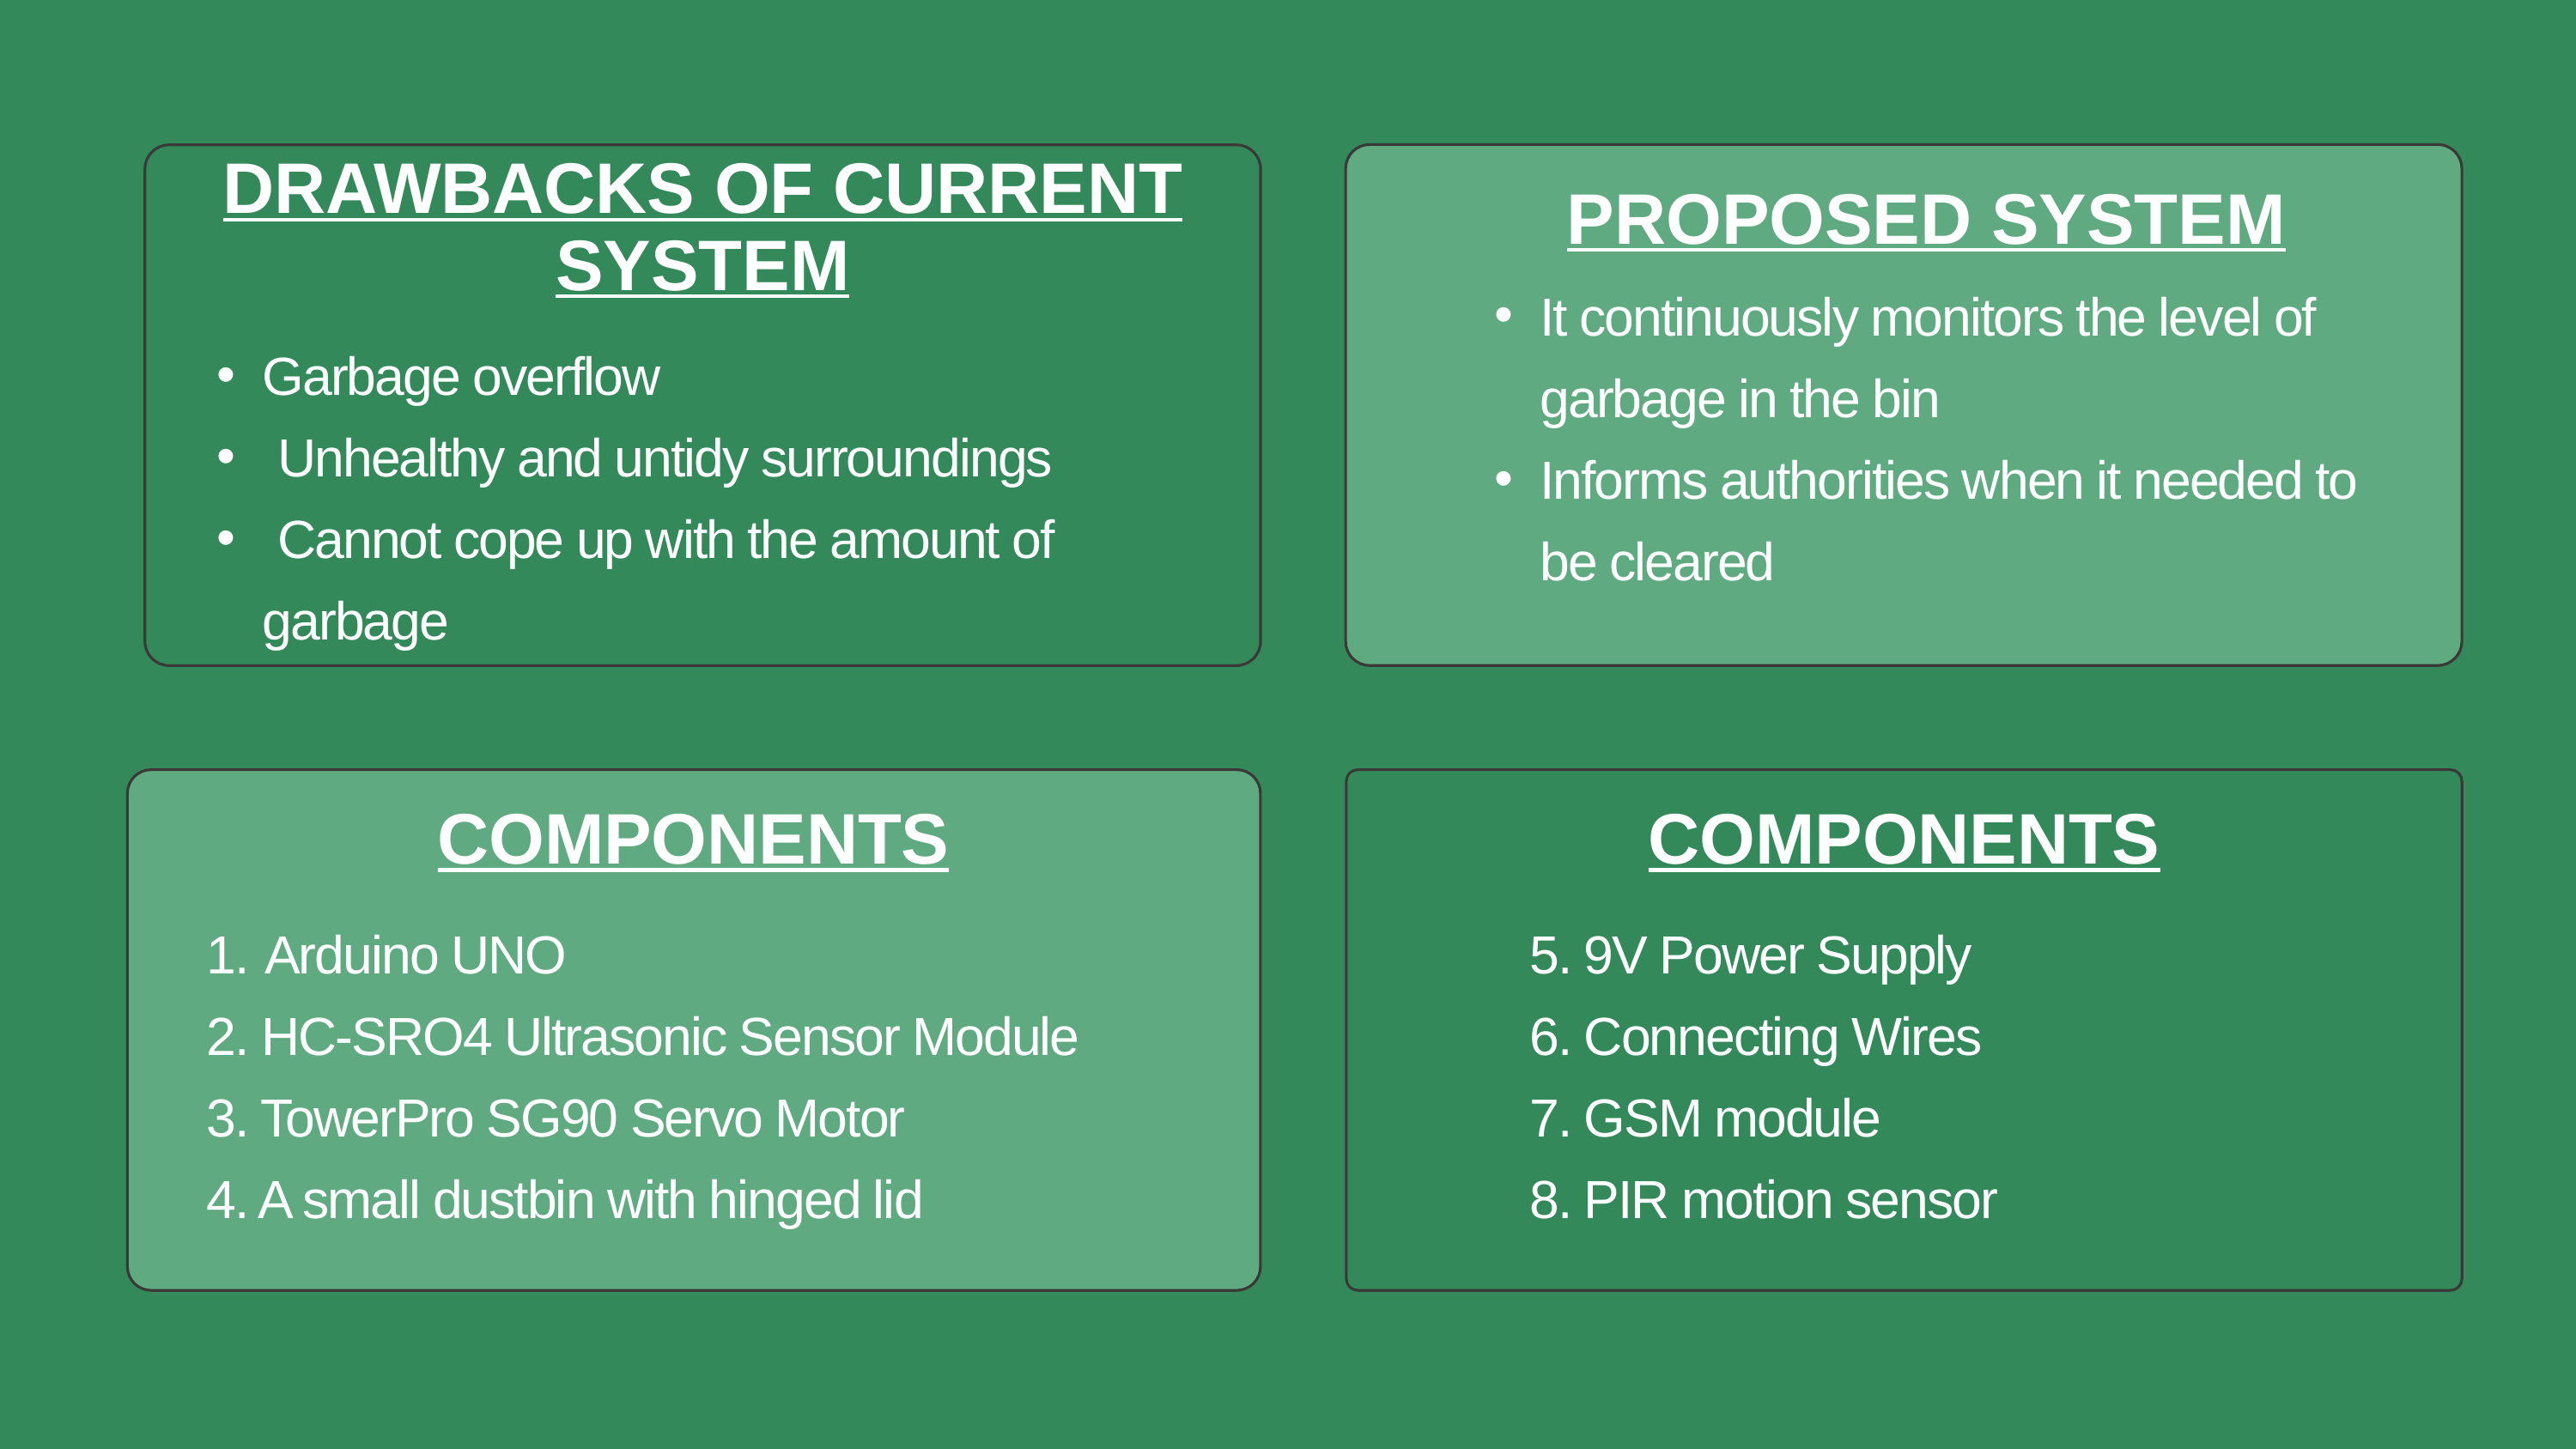

DRAWBACKS OF CURRENT SYSTEM

Garbage overflow
 Unhealthy and untidy surroundings
 Cannot cope up with the amount of garbage
PROPOSED SYSTEM
It continuously monitors the level of garbage in the bin
Informs authorities when it needed to be cleared

COMPONENTS
COMPONENTS
1. Arduino UNO
2. HC-SRO4 Ultrasonic Sensor Module
3. TowerPro SG90 Servo Motor
4. A small dustbin with hinged lid

5. 9V Power Supply
6. Connecting Wires
7. GSM module
8. PIR motion sensor